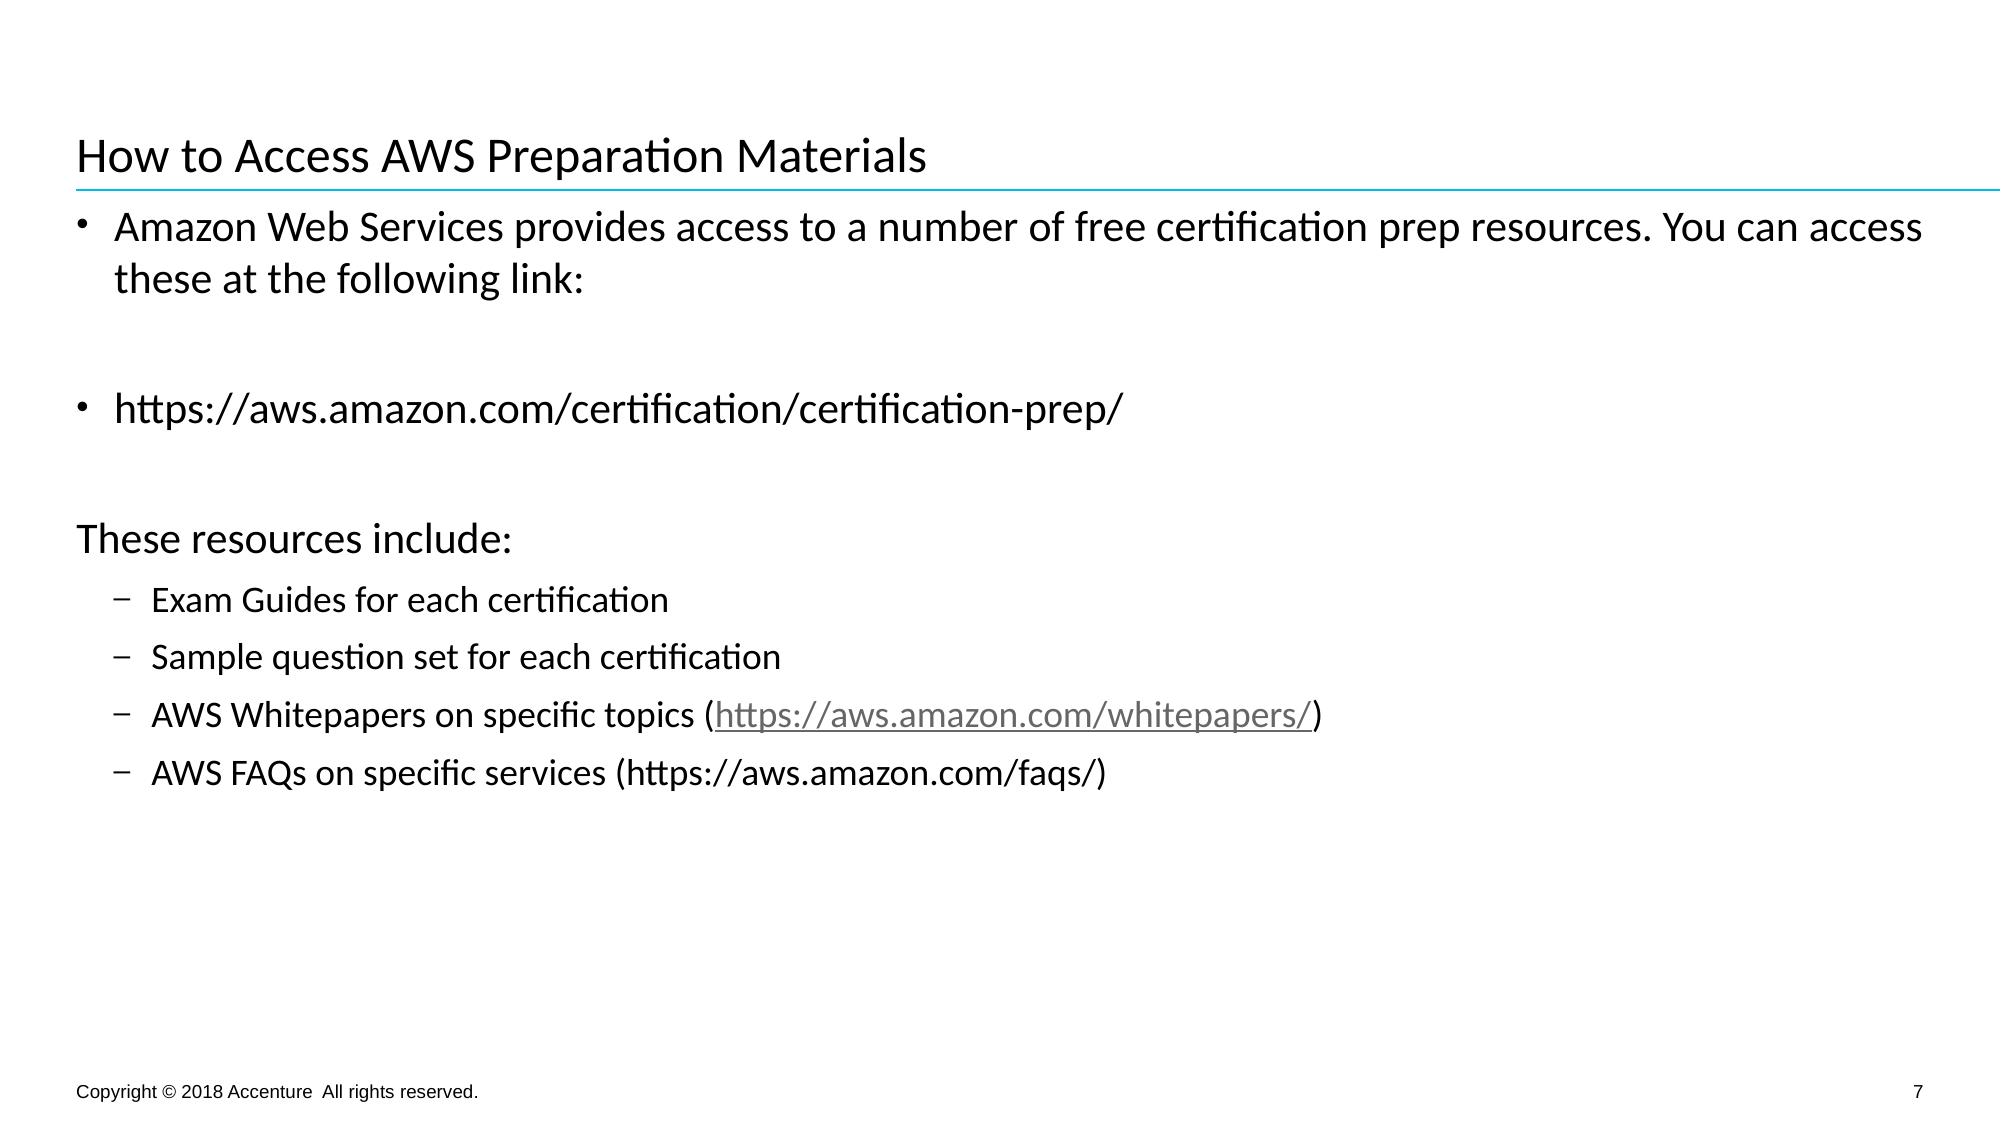

# How to Access AWS Preparation Materials
Amazon Web Services provides access to a number of free certification prep resources. You can access these at the following link:

https://aws.amazon.com/certification/certification-prep/

These resources include:
Exam Guides for each certification
Sample question set for each certification
AWS Whitepapers on specific topics (https://aws.amazon.com/whitepapers/)
AWS FAQs on specific services (https://aws.amazon.com/faqs/)

7